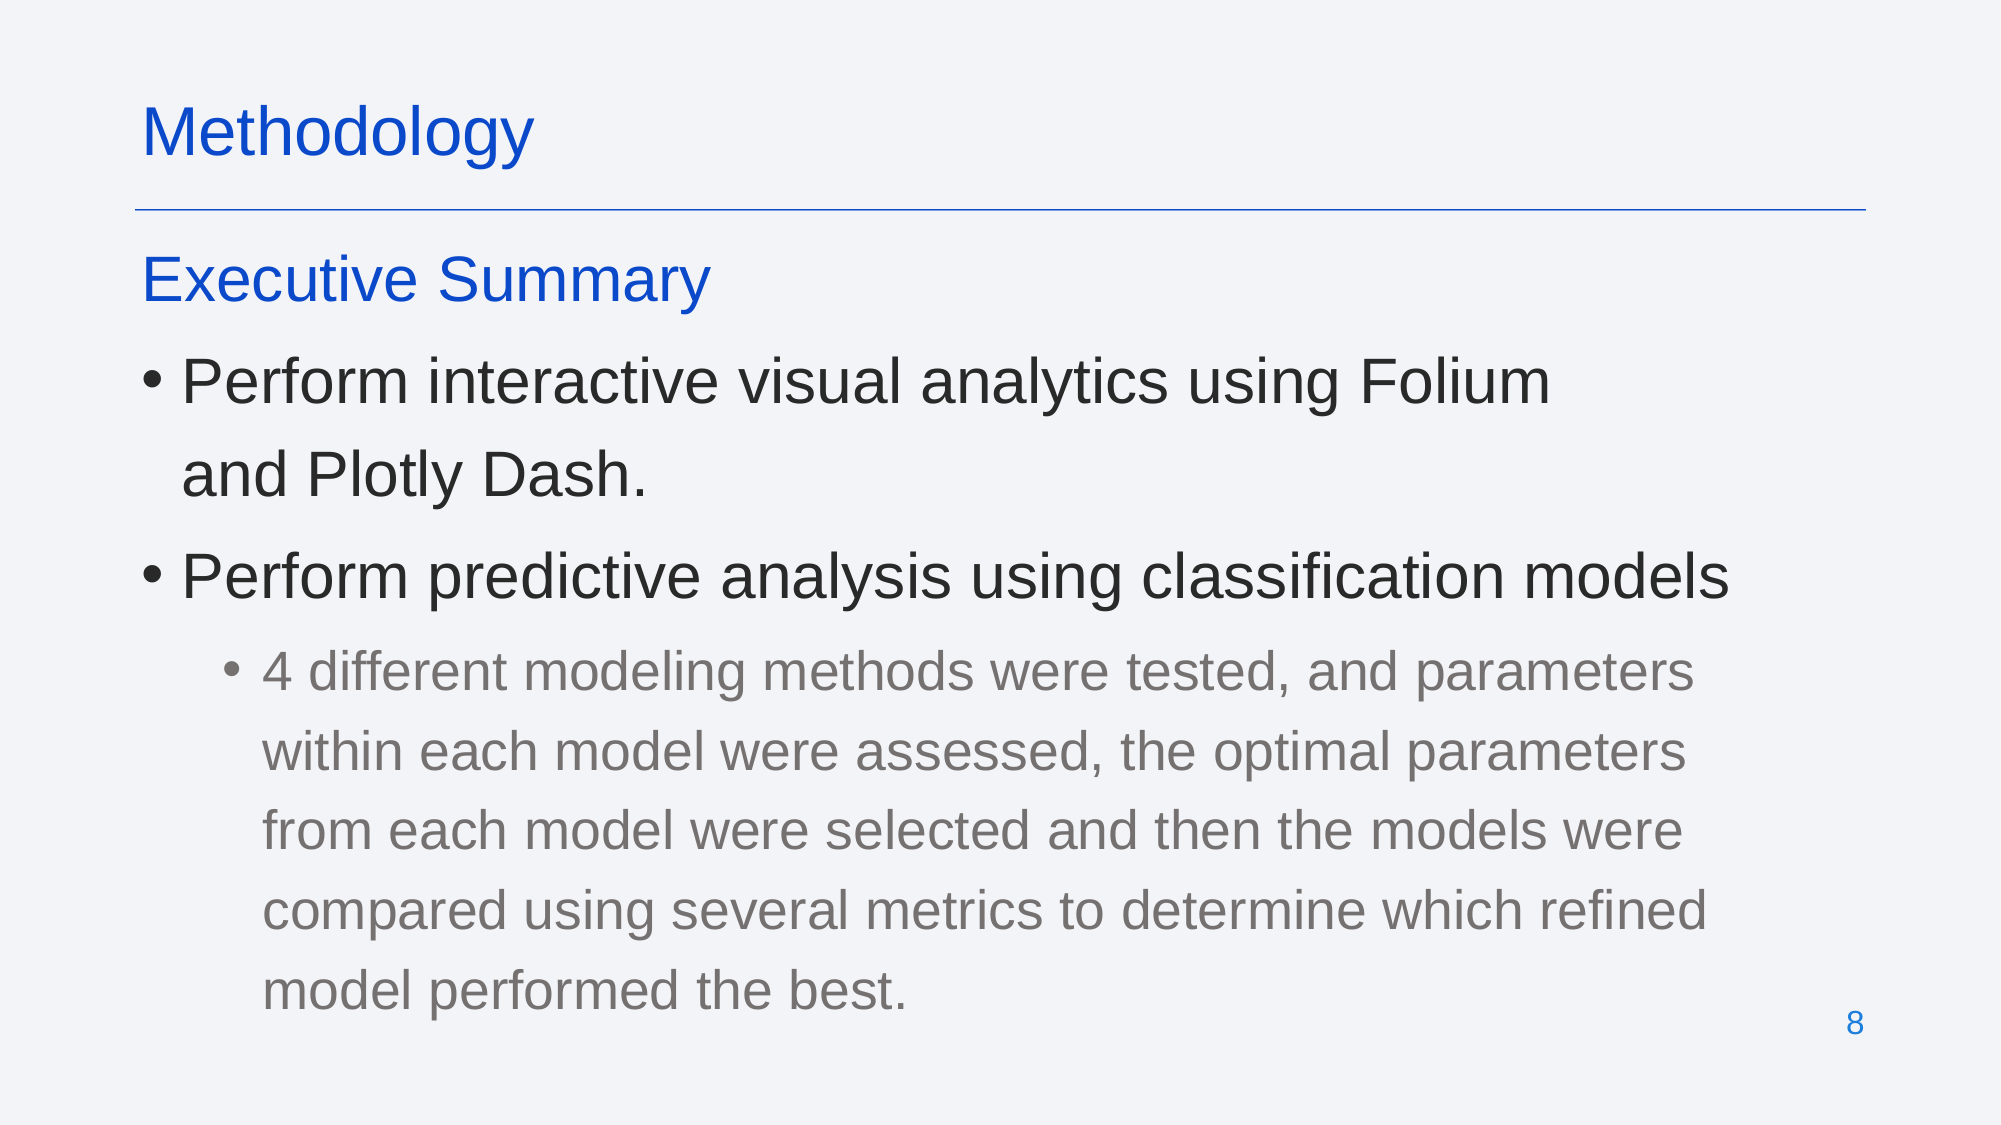

Methodology
Executive Summary
Perform interactive visual analytics using Folium and Plotly Dash.
Perform predictive analysis using classification models
4 different modeling methods were tested, and parameters within each model were assessed, the optimal parameters from each model were selected and then the models were compared using several metrics to determine which refined model performed the best.

8